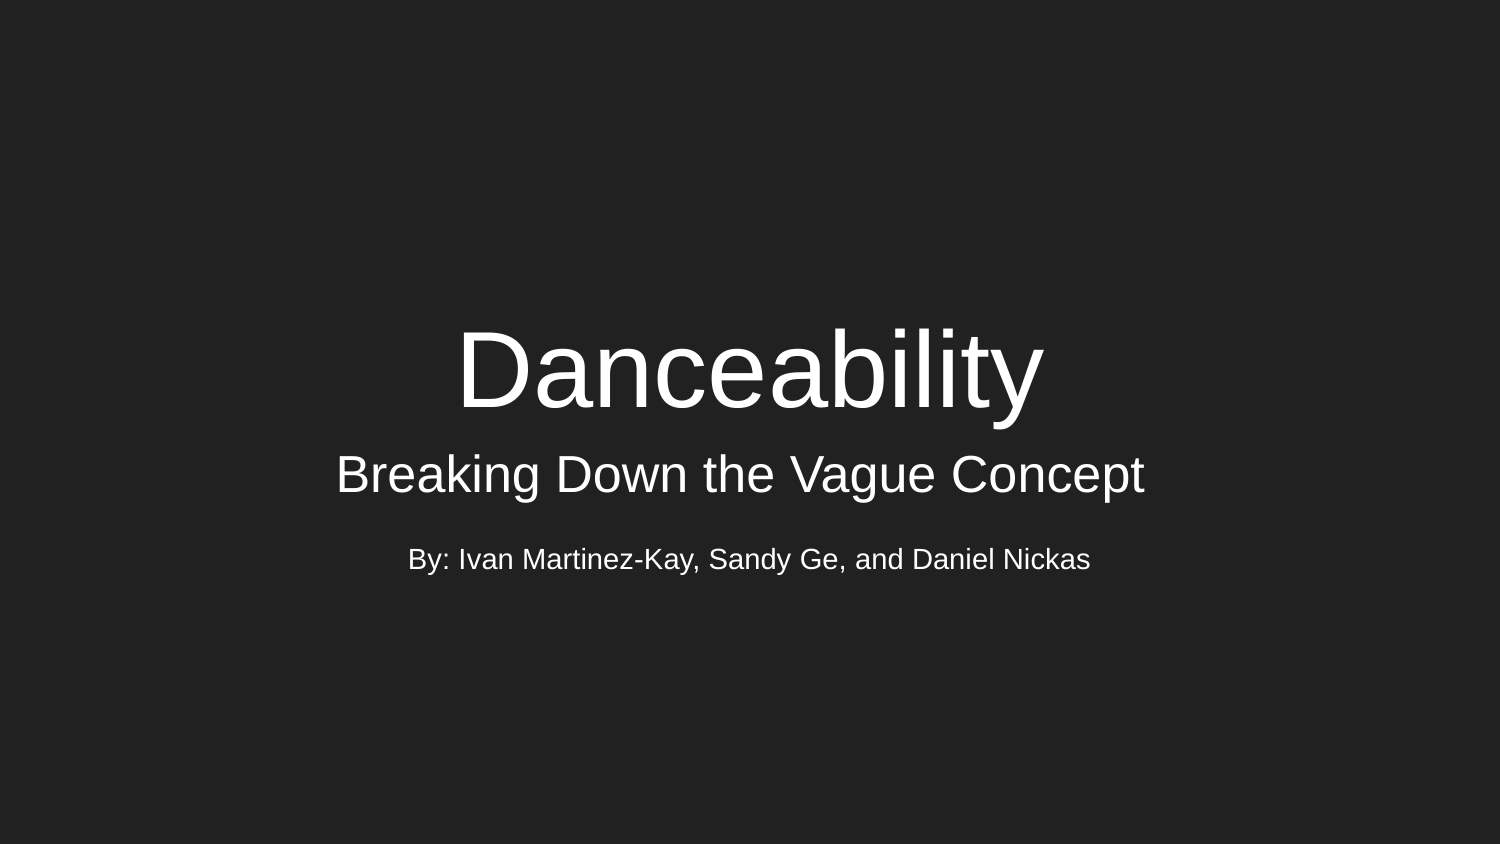

# Danceability
Breaking Down the Vague Concept
By: Ivan Martinez-Kay, Sandy Ge, and Daniel Nickas